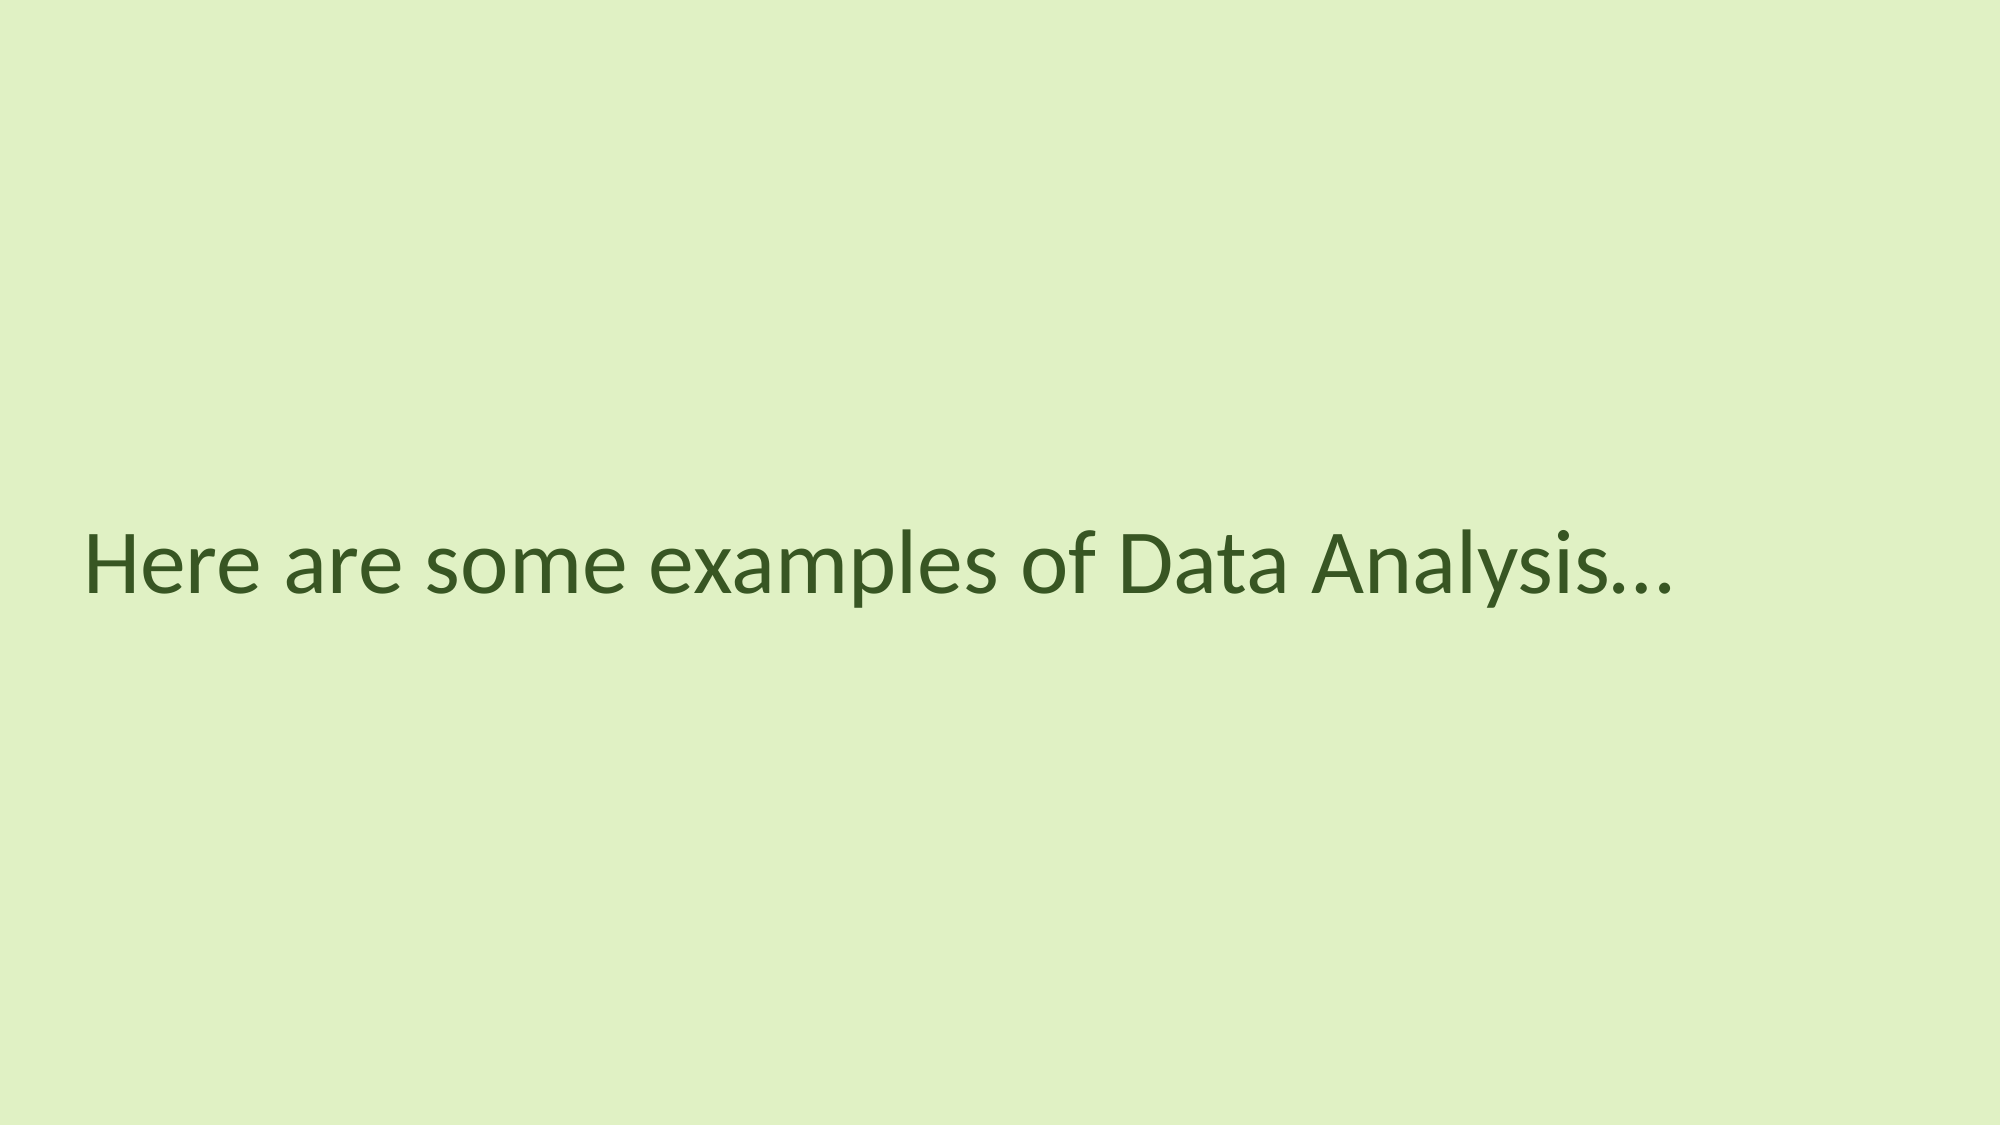

# Here are some examples of Data Analysis…